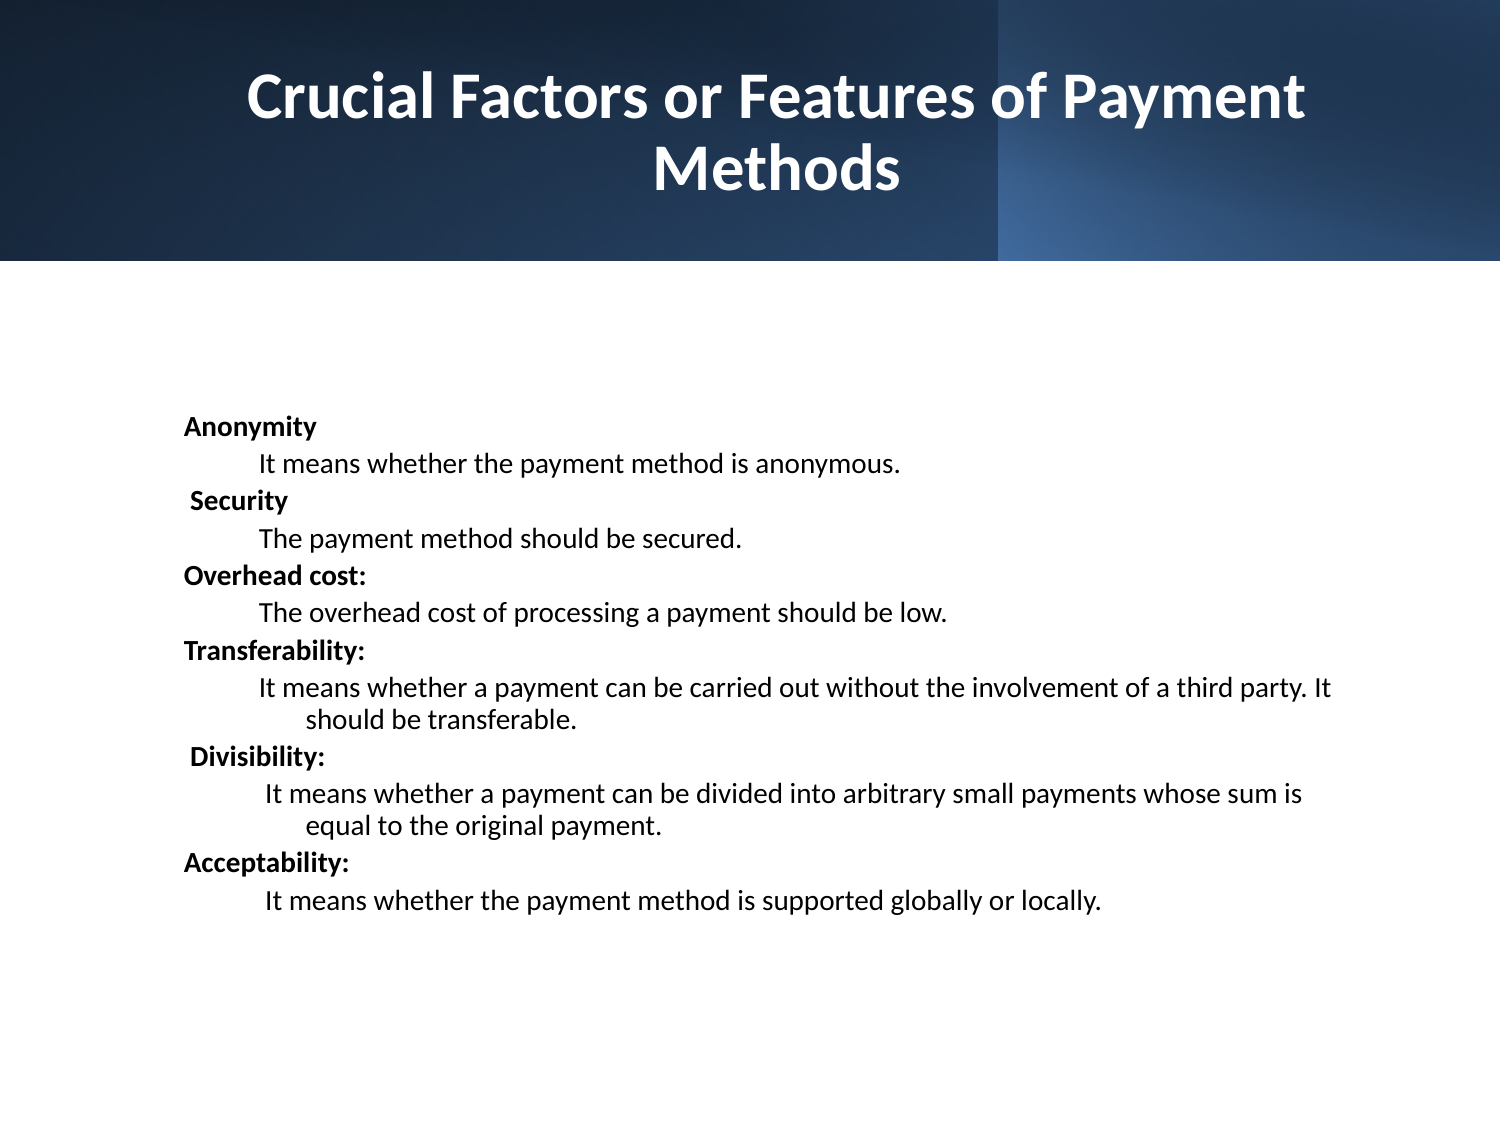

# Crucial Factors or Features of Payment Methods
Anonymity
It means whether the payment method is anonymous.
 Security
The payment method should be secured.
Overhead cost:
The overhead cost of processing a payment should be low.
Transferability:
It means whether a payment can be carried out without the involvement of a third party. It should be transferable.
 Divisibility:
 It means whether a payment can be divided into arbitrary small payments whose sum is equal to the original payment.
Acceptability:
 It means whether the payment method is supported globally or locally.

8